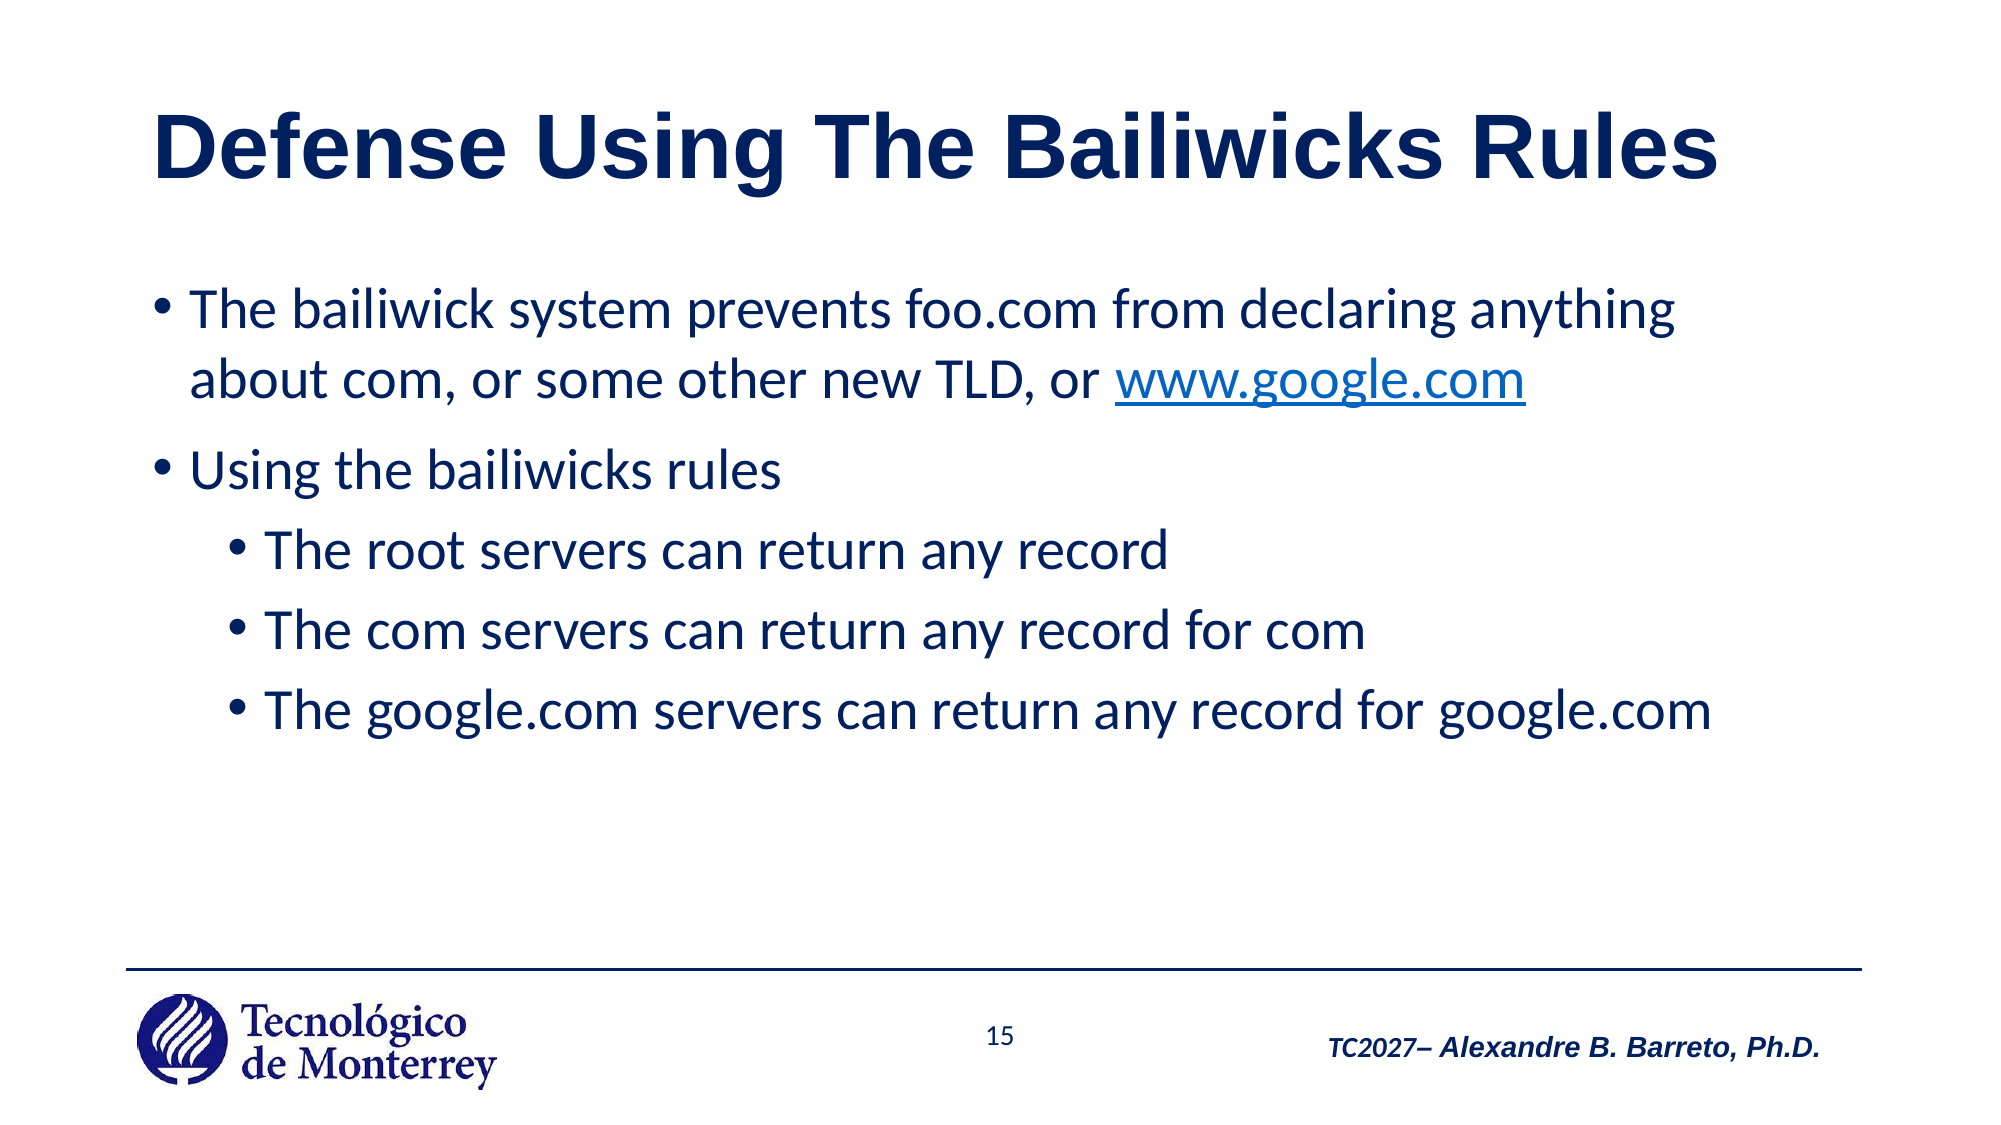

# Defense Using The Bailiwicks Rules
The bailiwick system prevents foo.com from declaring anything about com, or some other new TLD, or www.google.com
Using the bailiwicks rules
The root servers can return any record
The com servers can return any record for com
The google.com servers can return any record for google.com